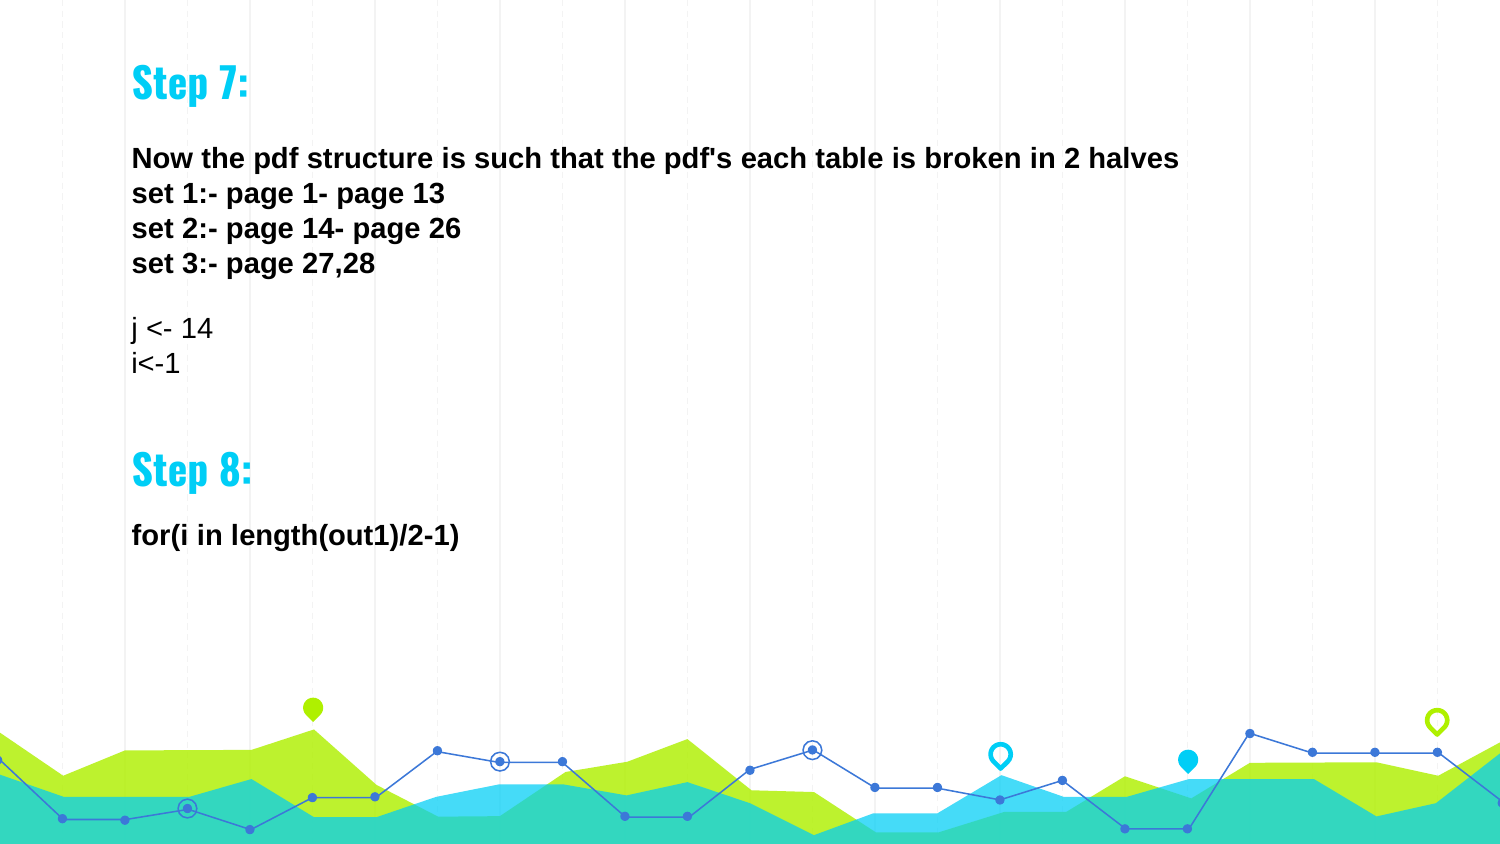

# Step 7:
Now the pdf structure is such that the pdf's each table is broken in 2 halves
set 1:- page 1- page 13
set 2:- page 14- page 26
set 3:- page 27,28
j <- 14
i<-1
Step 8:
for(i in length(out1)/2-1)